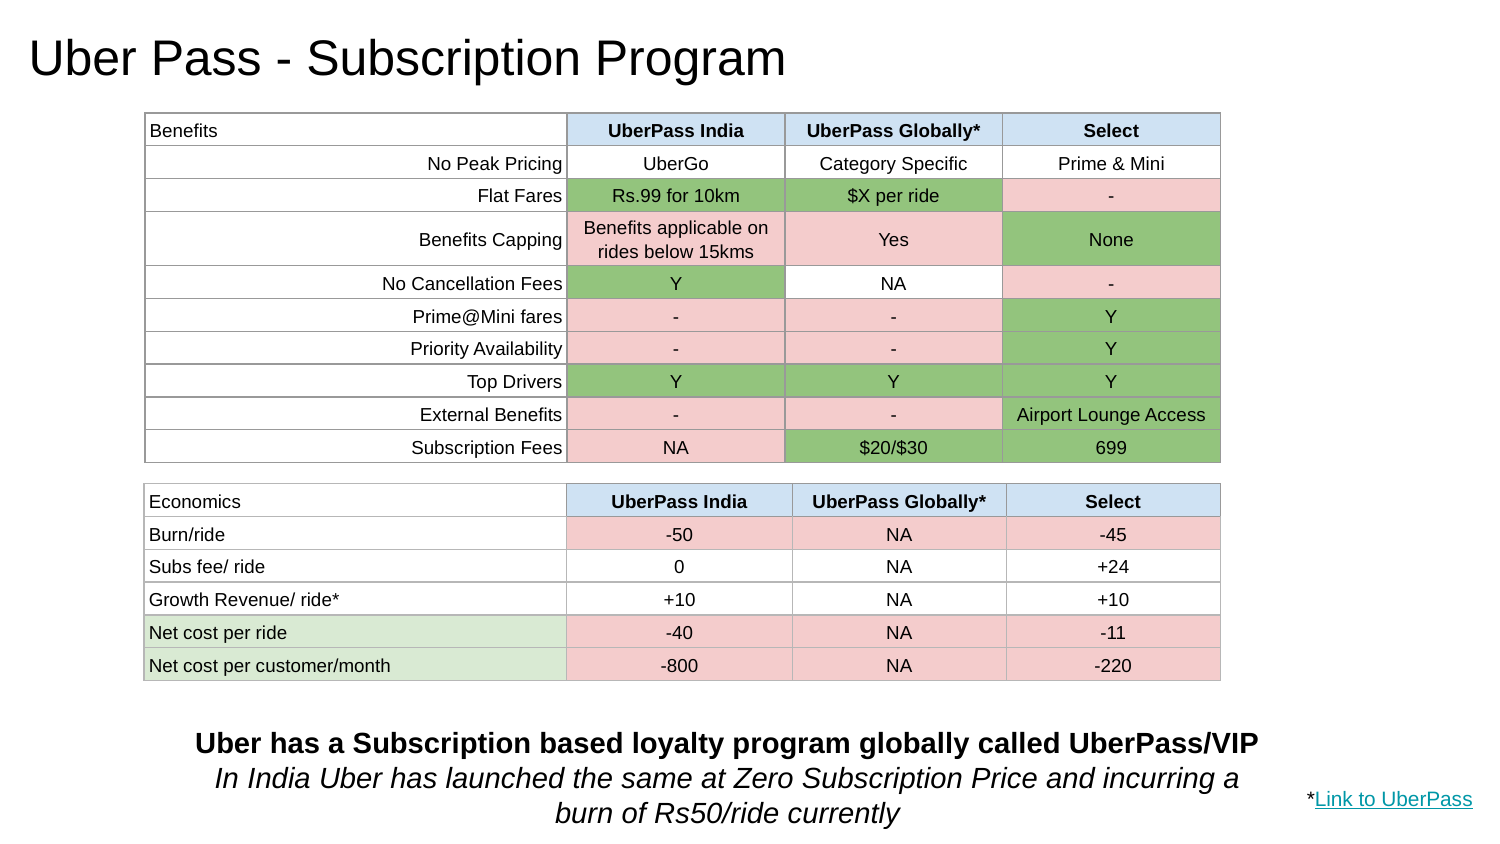

# Uber Pass - Subscription Program
| Benefits | UberPass India | UberPass Globally\* | Select |
| --- | --- | --- | --- |
| No Peak Pricing | UberGo | Category Specific | Prime & Mini |
| Flat Fares | Rs.99 for 10km | $X per ride | - |
| Benefits Capping | Benefits applicable on rides below 15kms | Yes | None |
| No Cancellation Fees | Y | NA | - |
| Prime@Mini fares | - | - | Y |
| Priority Availability | - | - | Y |
| Top Drivers | Y | Y | Y |
| External Benefits | - | - | Airport Lounge Access |
| Subscription Fees | NA | $20/$30 | 699 |
| Economics | UberPass India | UberPass Globally\* | Select |
| --- | --- | --- | --- |
| Burn/ride | -50 | NA | -45 |
| Subs fee/ ride | 0 | NA | +24 |
| Growth Revenue/ ride\* | +10 | NA | +10 |
| Net cost per ride | -40 | NA | -11 |
| Net cost per customer/month | -800 | NA | -220 |
Uber has a Subscription based loyalty program globally called UberPass/VIP
In India Uber has launched the same at Zero Subscription Price and incurring a burn of Rs50/ride currently
*Link to UberPass